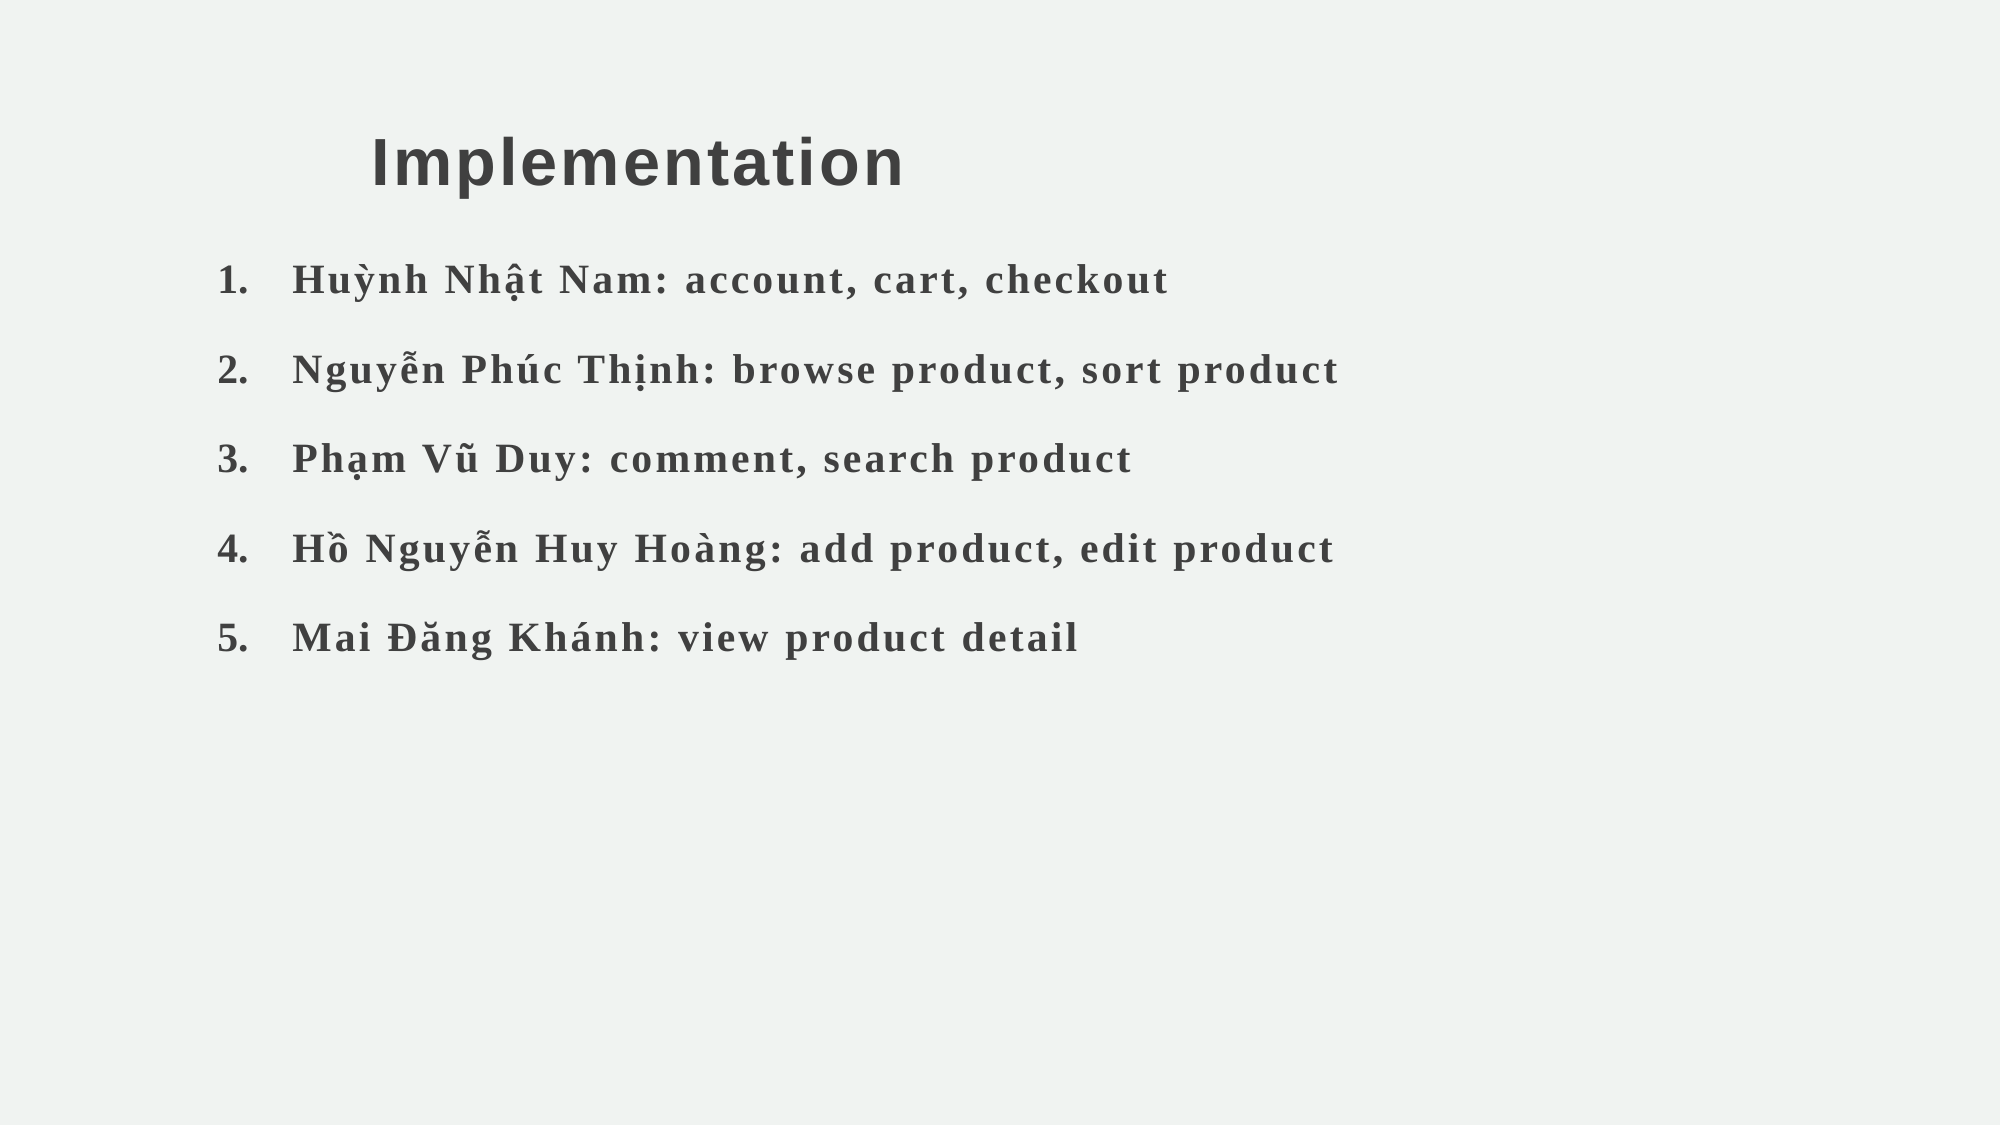

# Implementation
Huỳnh Nhật Nam: account, cart, checkout
Nguyễn Phúc Thịnh: browse product, sort product
Phạm Vũ Duy: comment, search product
Hồ Nguyễn Huy Hoàng: add product, edit product
Mai Đăng Khánh: view product detail